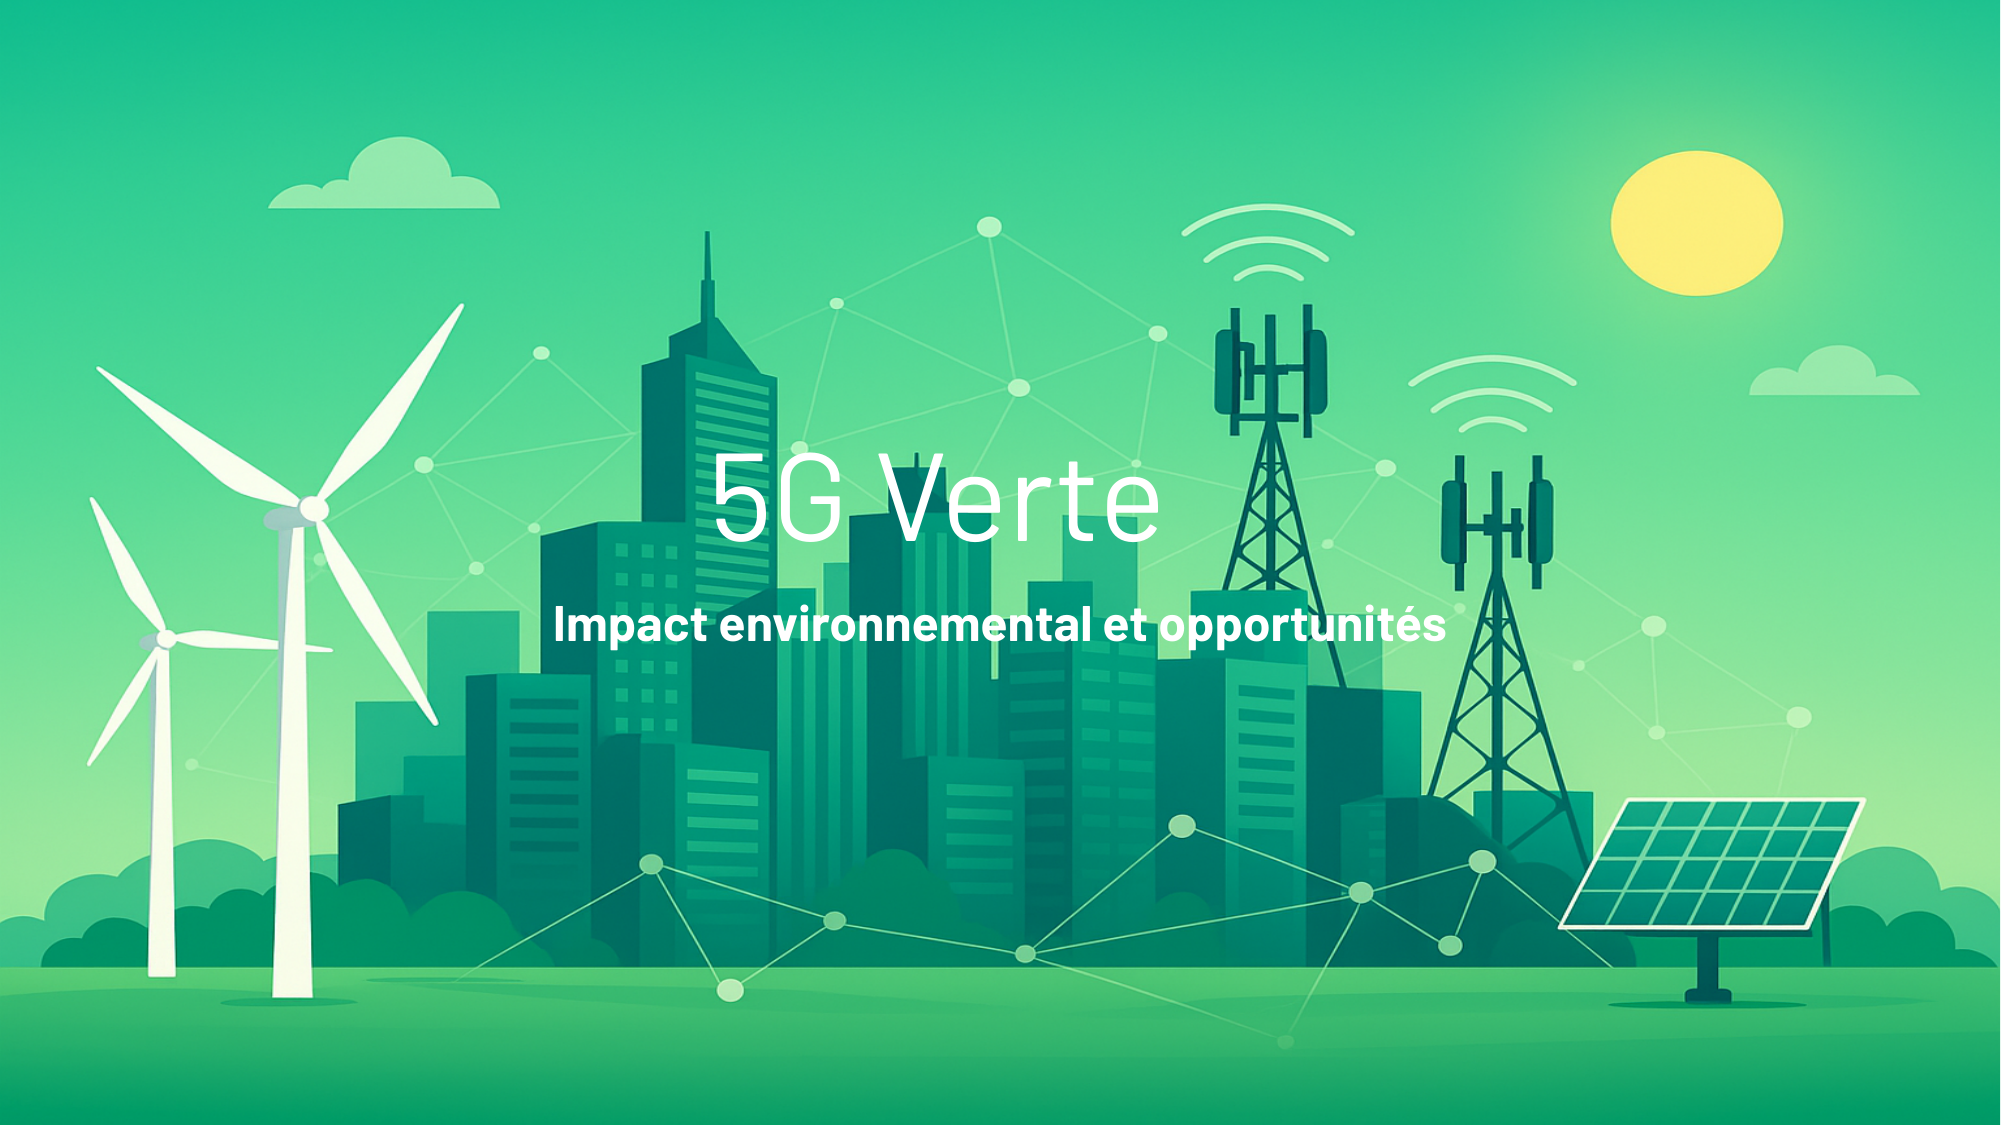

# 5G Verte
Impact environnemental et opportunités